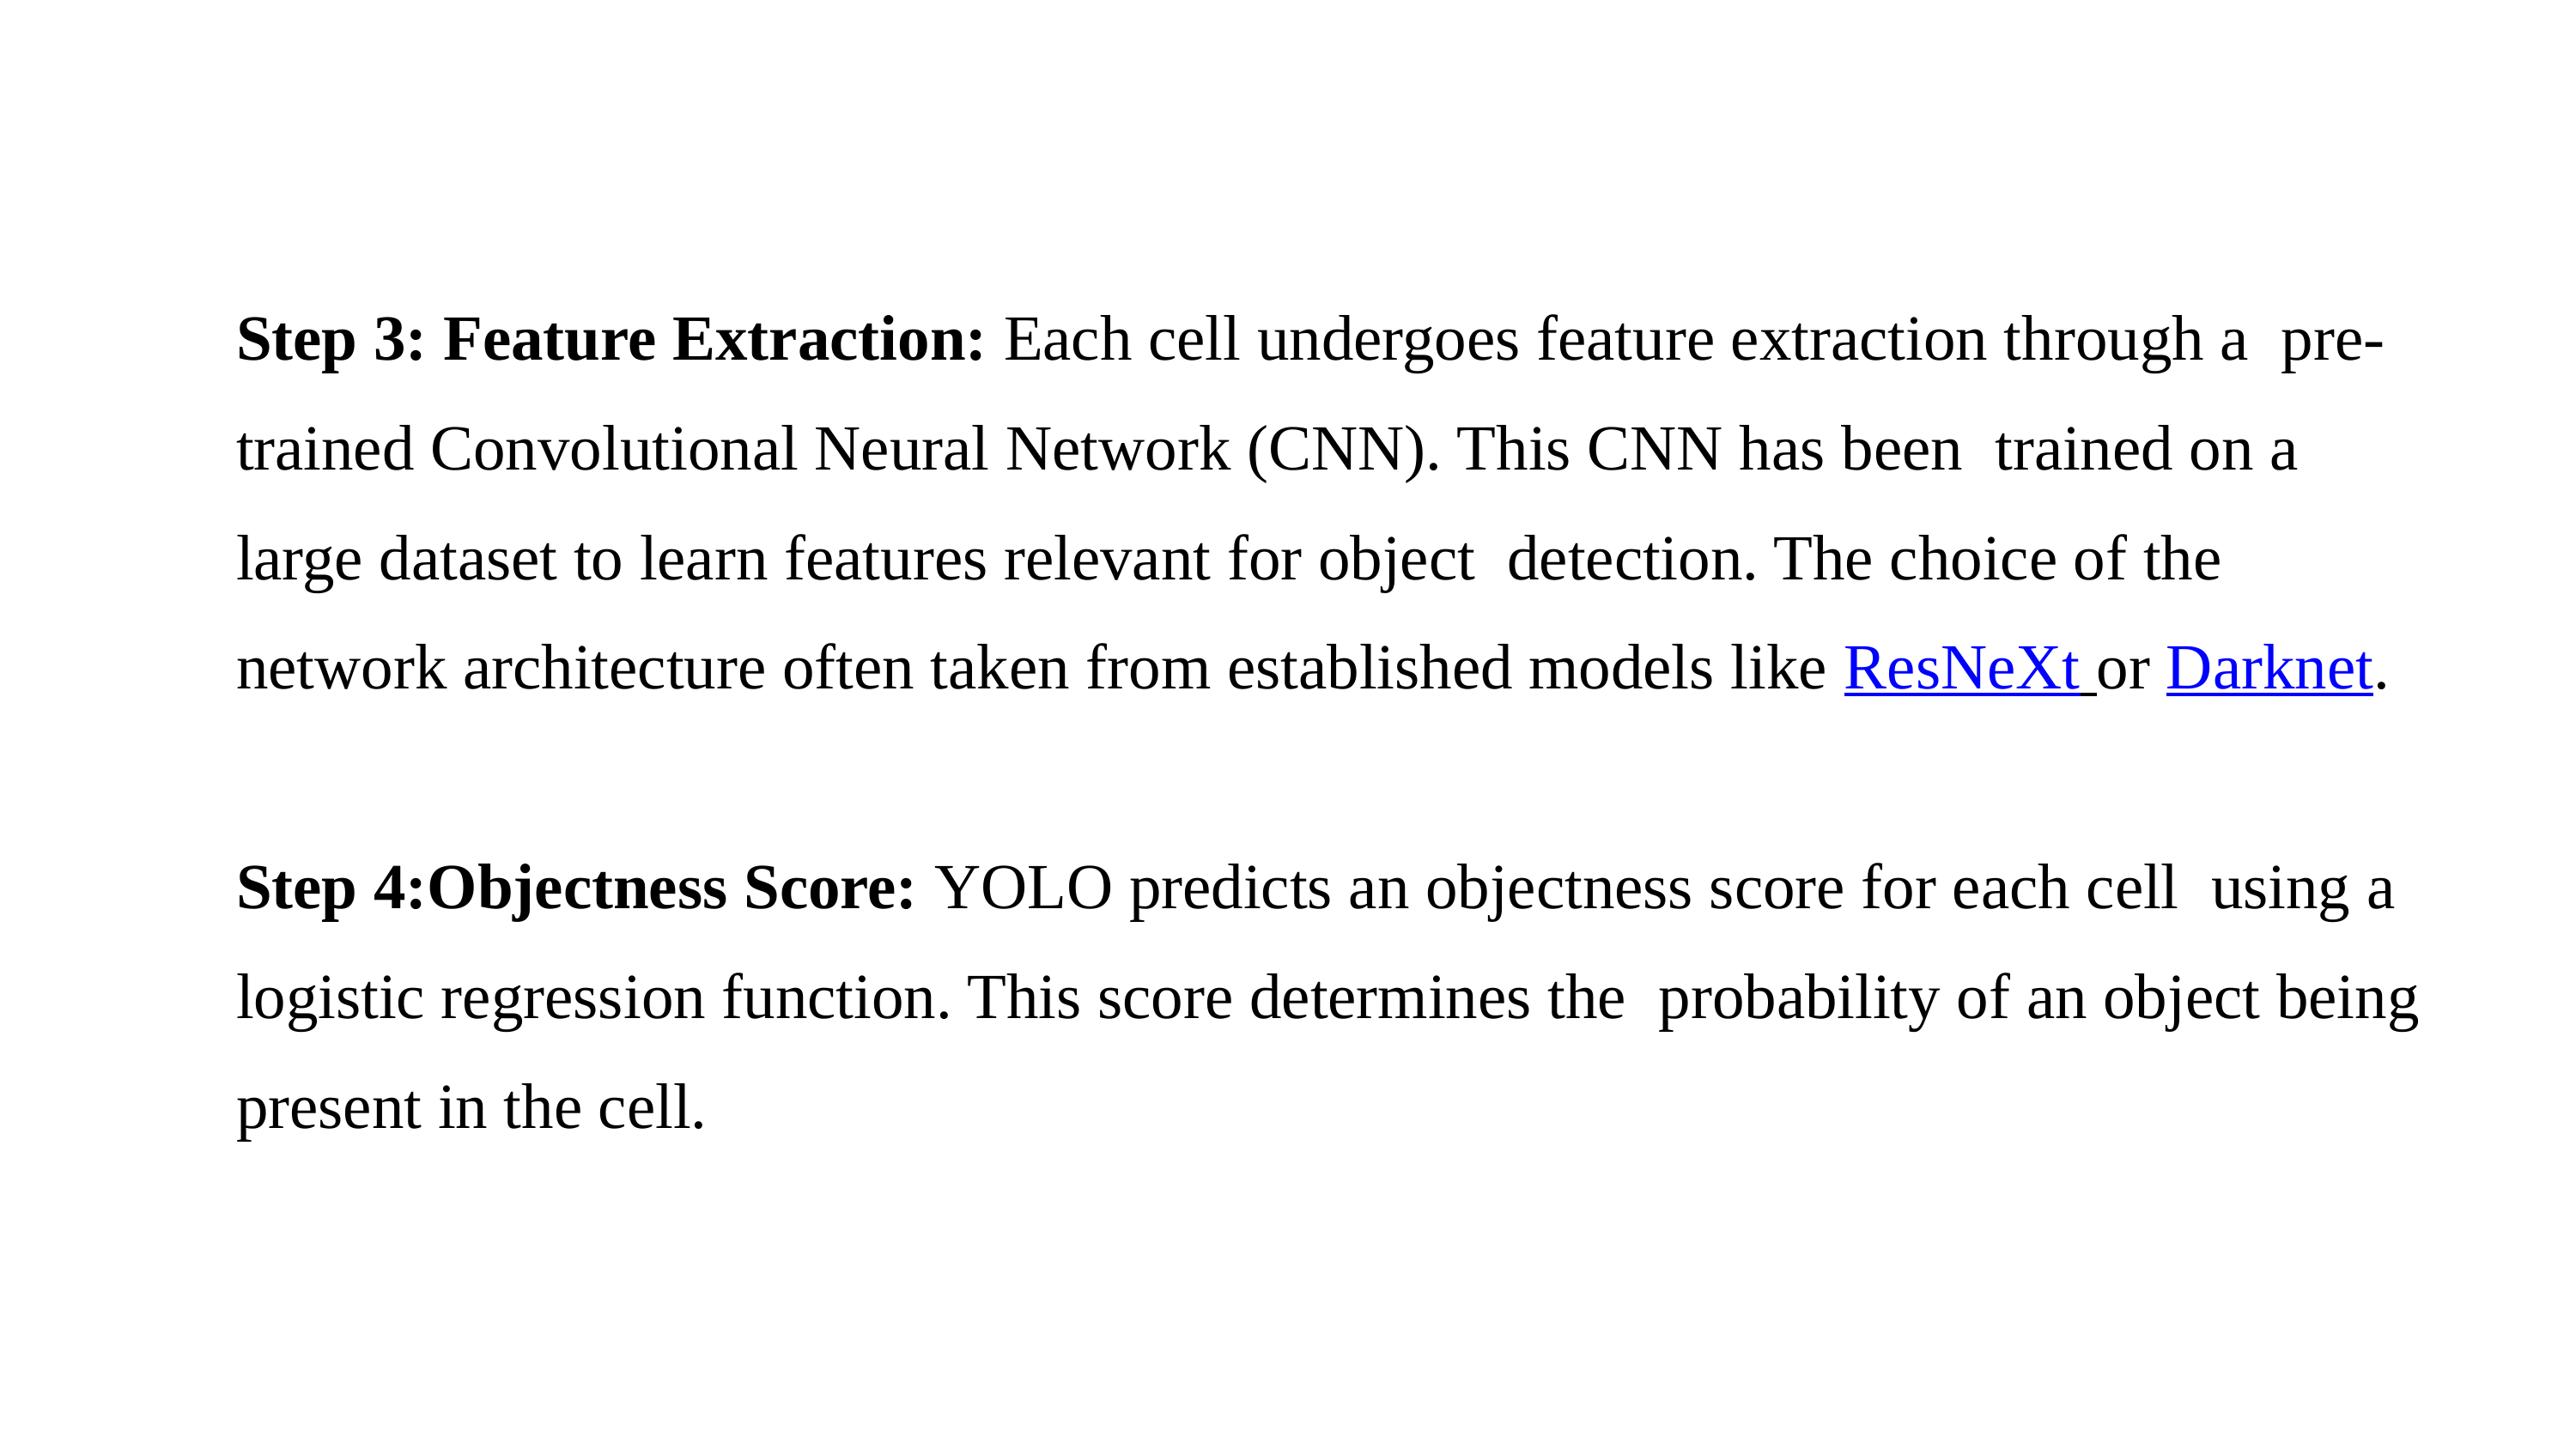

Step 3: Feature Extraction: Each cell undergoes feature extraction through a  pre-trained Convolutional Neural Network (CNN). This CNN has been  trained on a large dataset to learn features relevant for object  detection. The choice of the network architecture often taken from established models like ResNeXt or Darknet.

Step 4:Objectness Score: YOLO predicts an objectness score for each cell  using a logistic regression function. This score determines the  probability of an object being present in the cell.